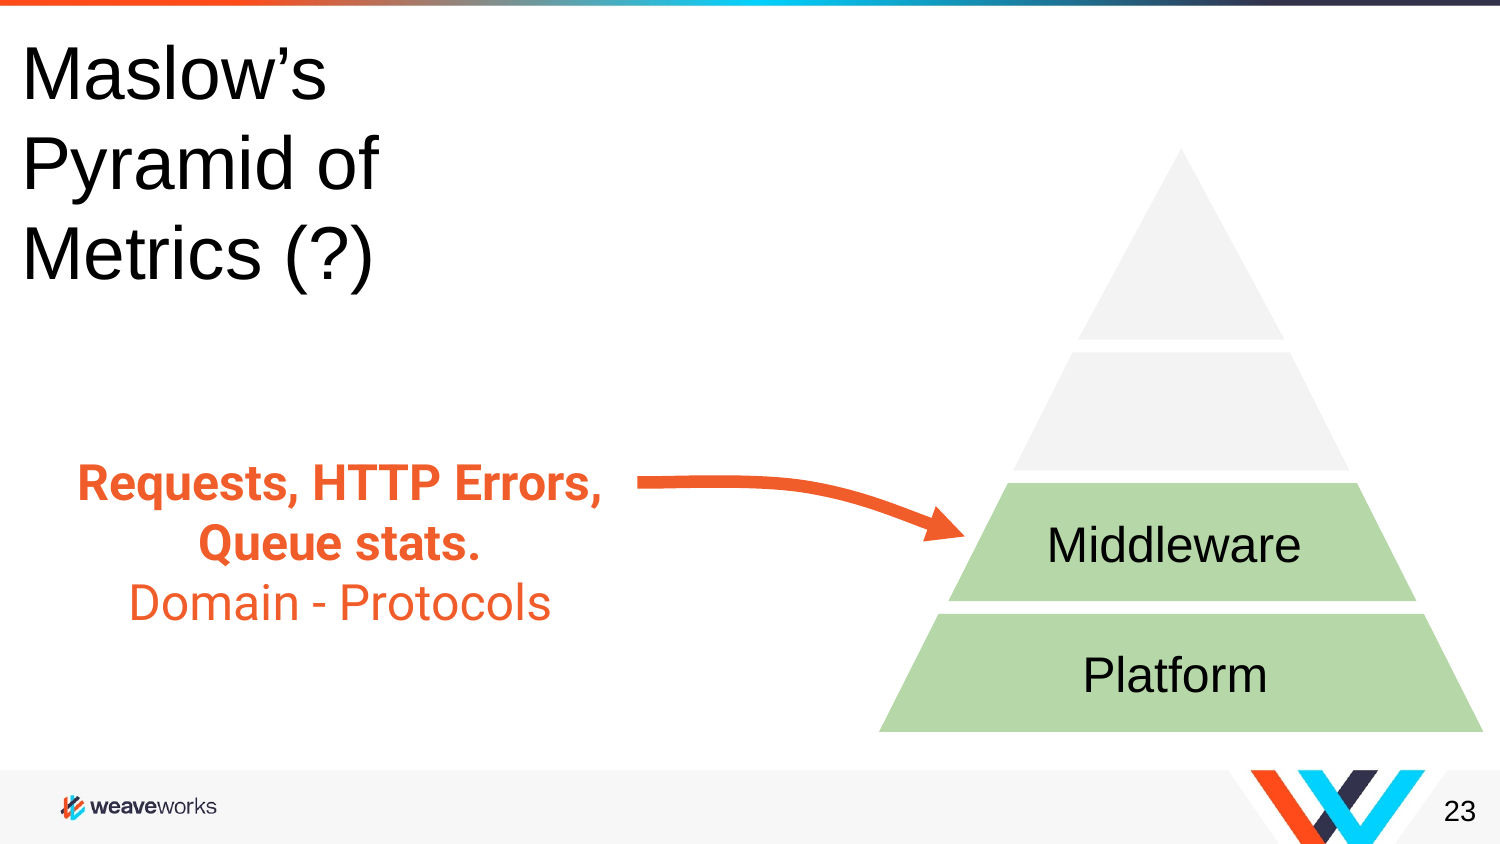

Maslow’s Pyramid of Metrics (?)

Requests, HTTP Errors,
Queue stats.
Domain - Protocols

Middleware

Platform
23